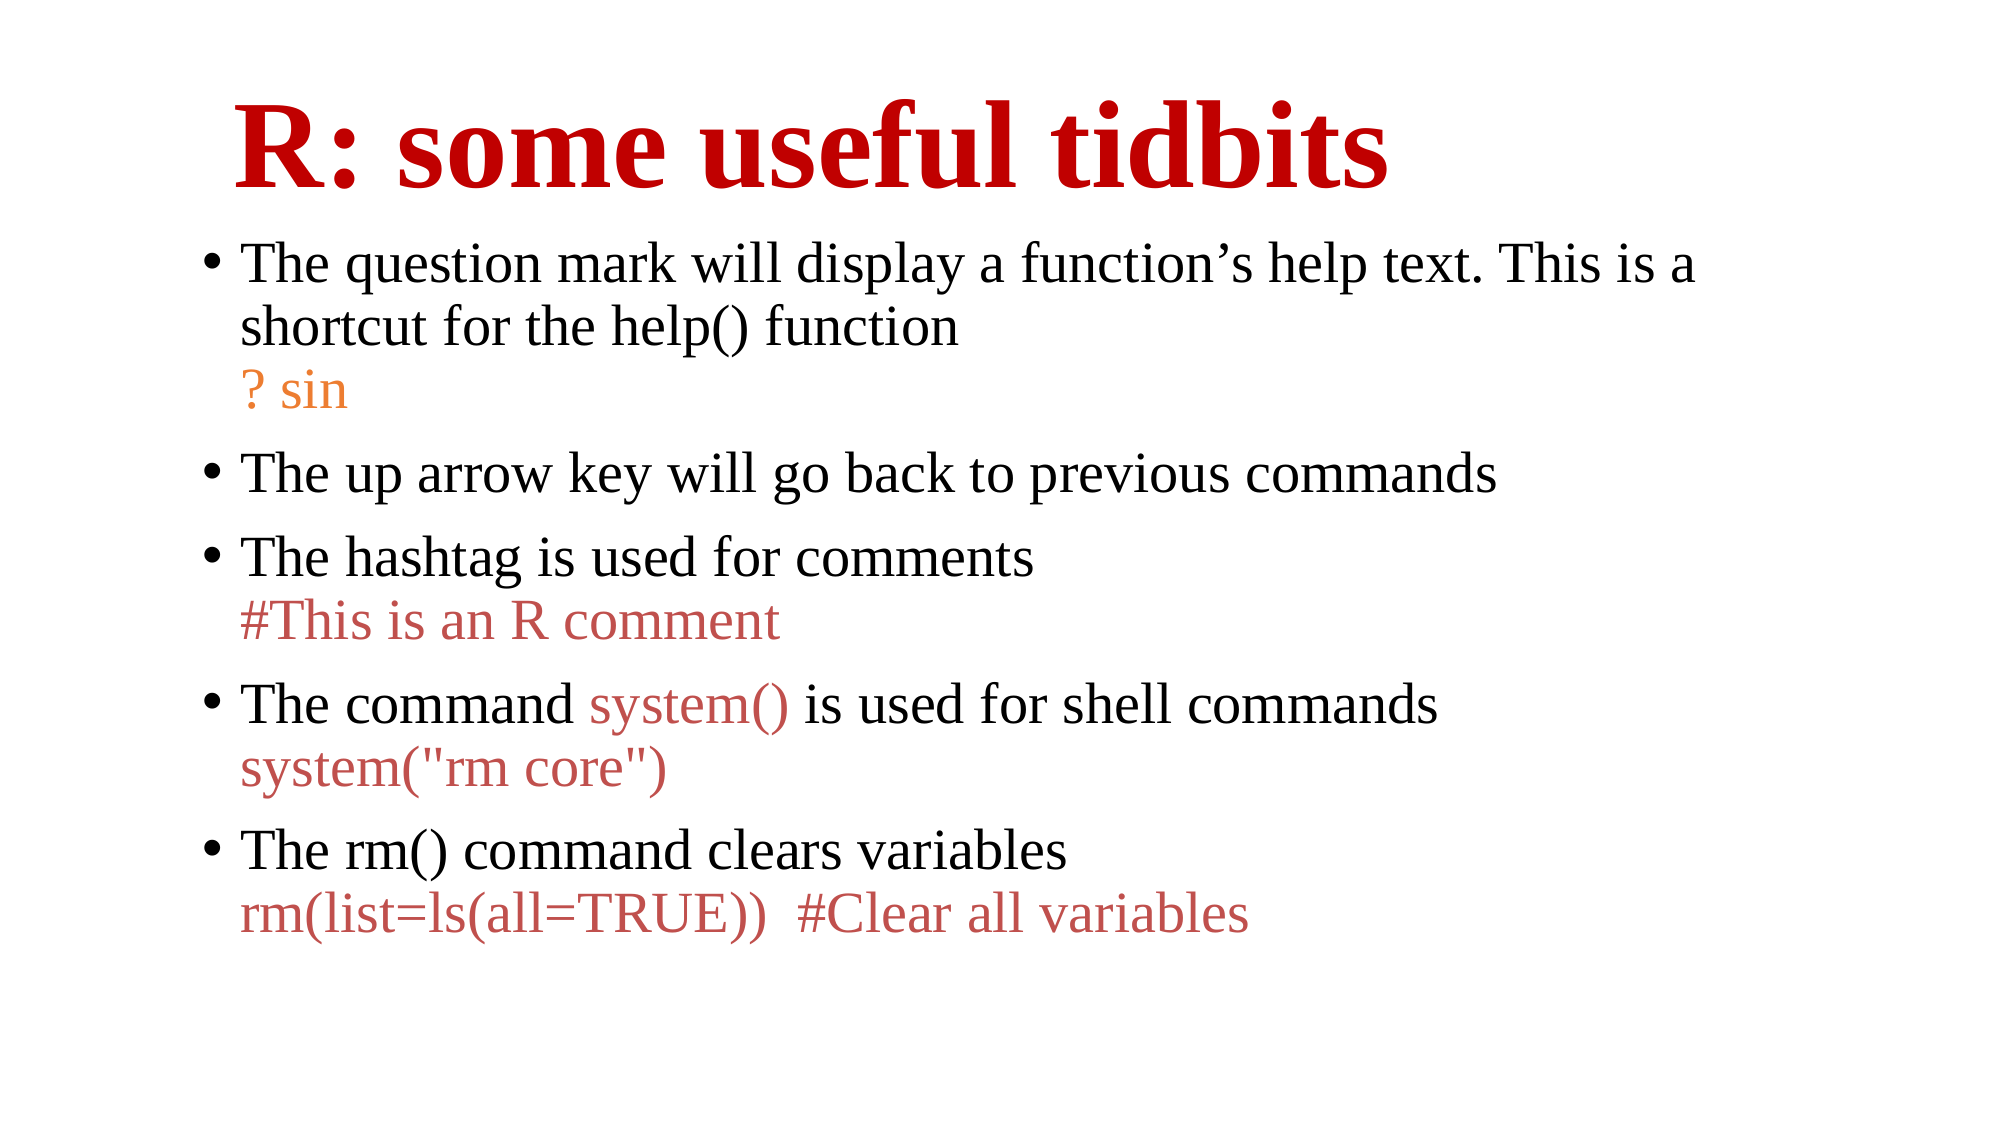

# R: some useful tidbits
The question mark will display a function’s help text. This is a shortcut for the help() function
? sin
The up arrow key will go back to previous commands
The hashtag is used for comments
#This is an R comment
The command system() is used for shell commands
system("rm core")
The rm() command clears variables
rm(list=ls(all=TRUE))  #Clear all variables